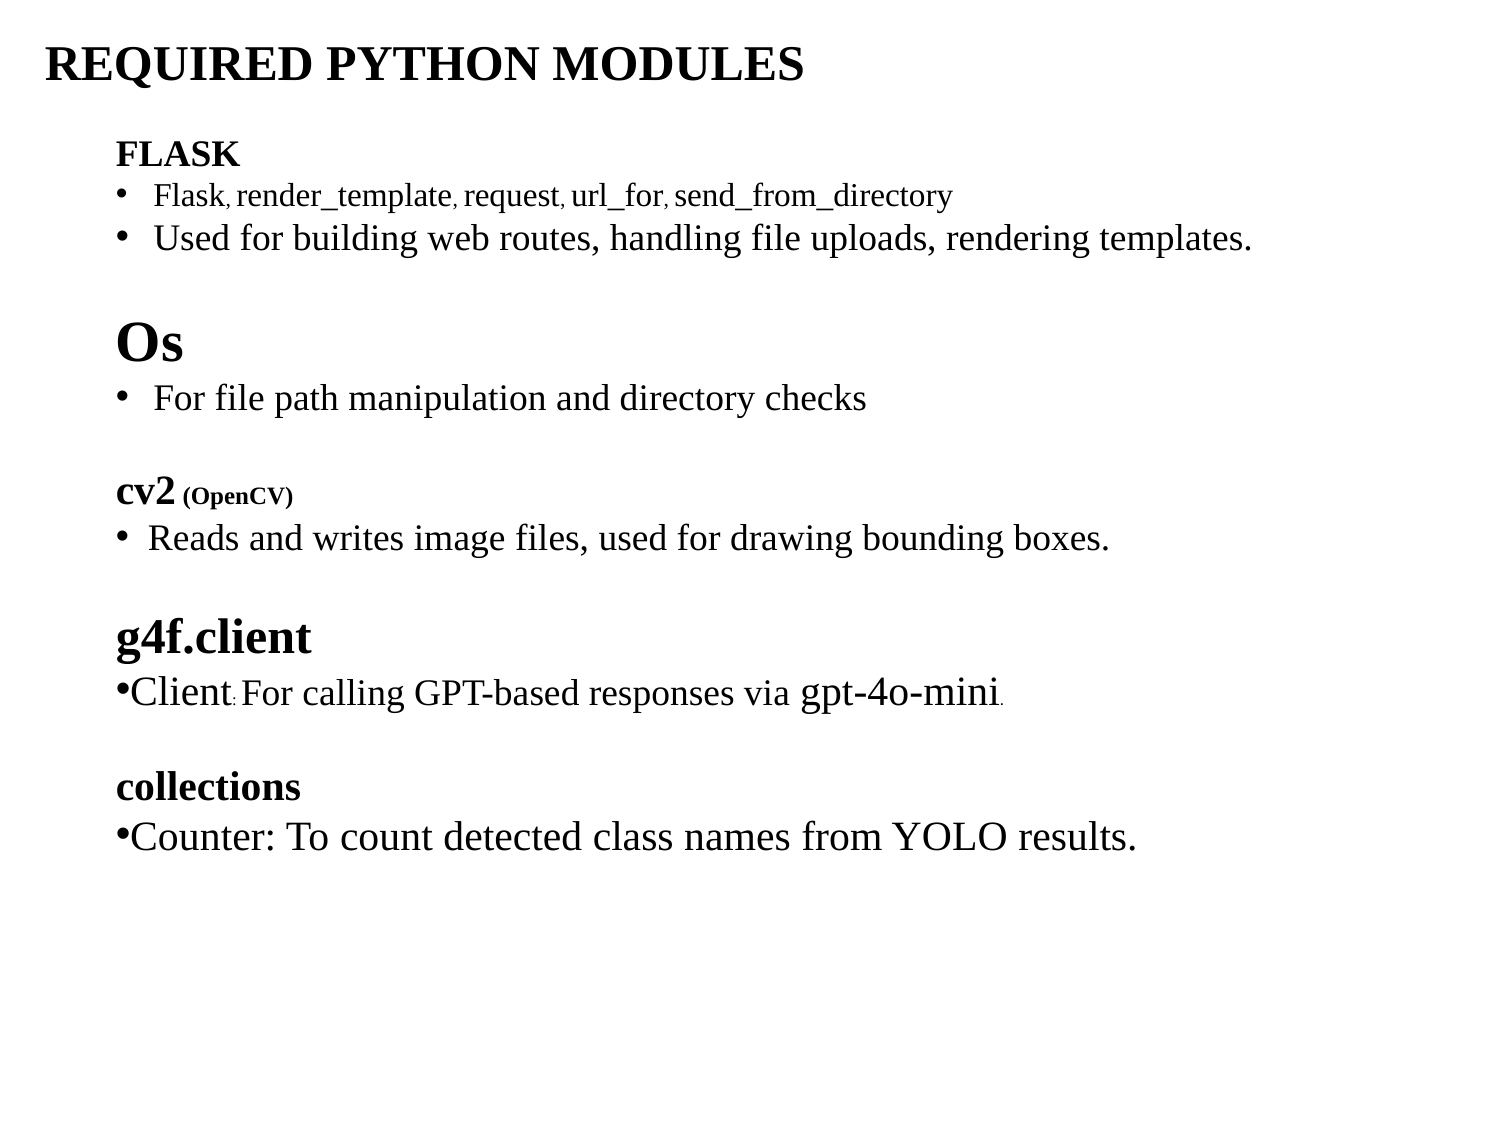

# REQUIRED PYTHON MODULES
FLASK
Flask, render_template, request, url_for, send_from_directory
Used for building web routes, handling file uploads, rendering templates.

Os
For file path manipulation and directory checks

cv2 (OpenCV)
  Reads and writes image files, used for drawing bounding boxes.

g4f.client
Client: For calling GPT-based responses via gpt-4o-mini.

collections
Counter: To count detected class names from YOLO results.